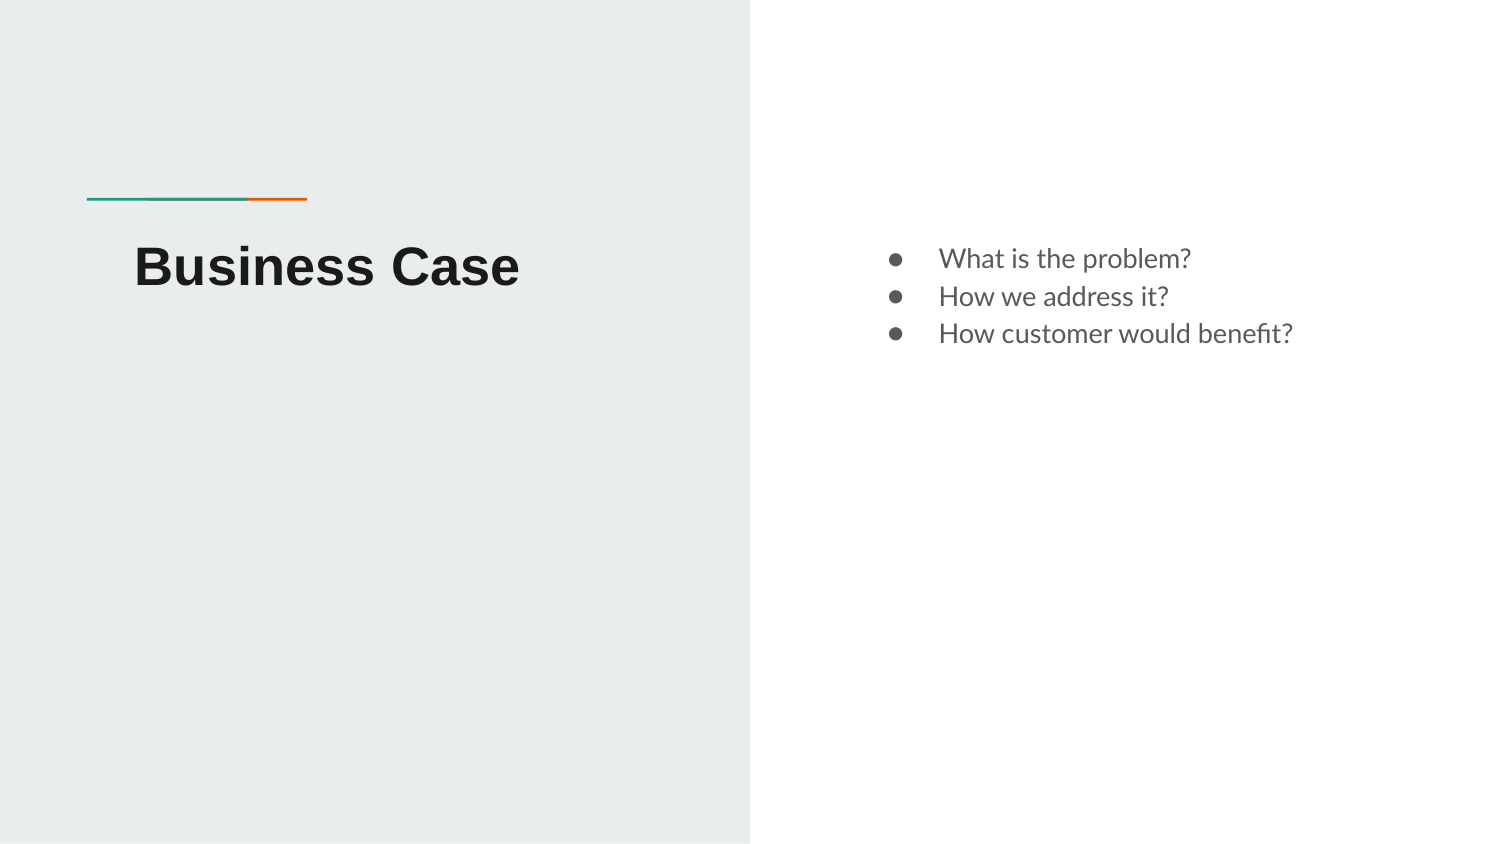

# Business Case
What is the problem?
How we address it?
How customer would benefit?